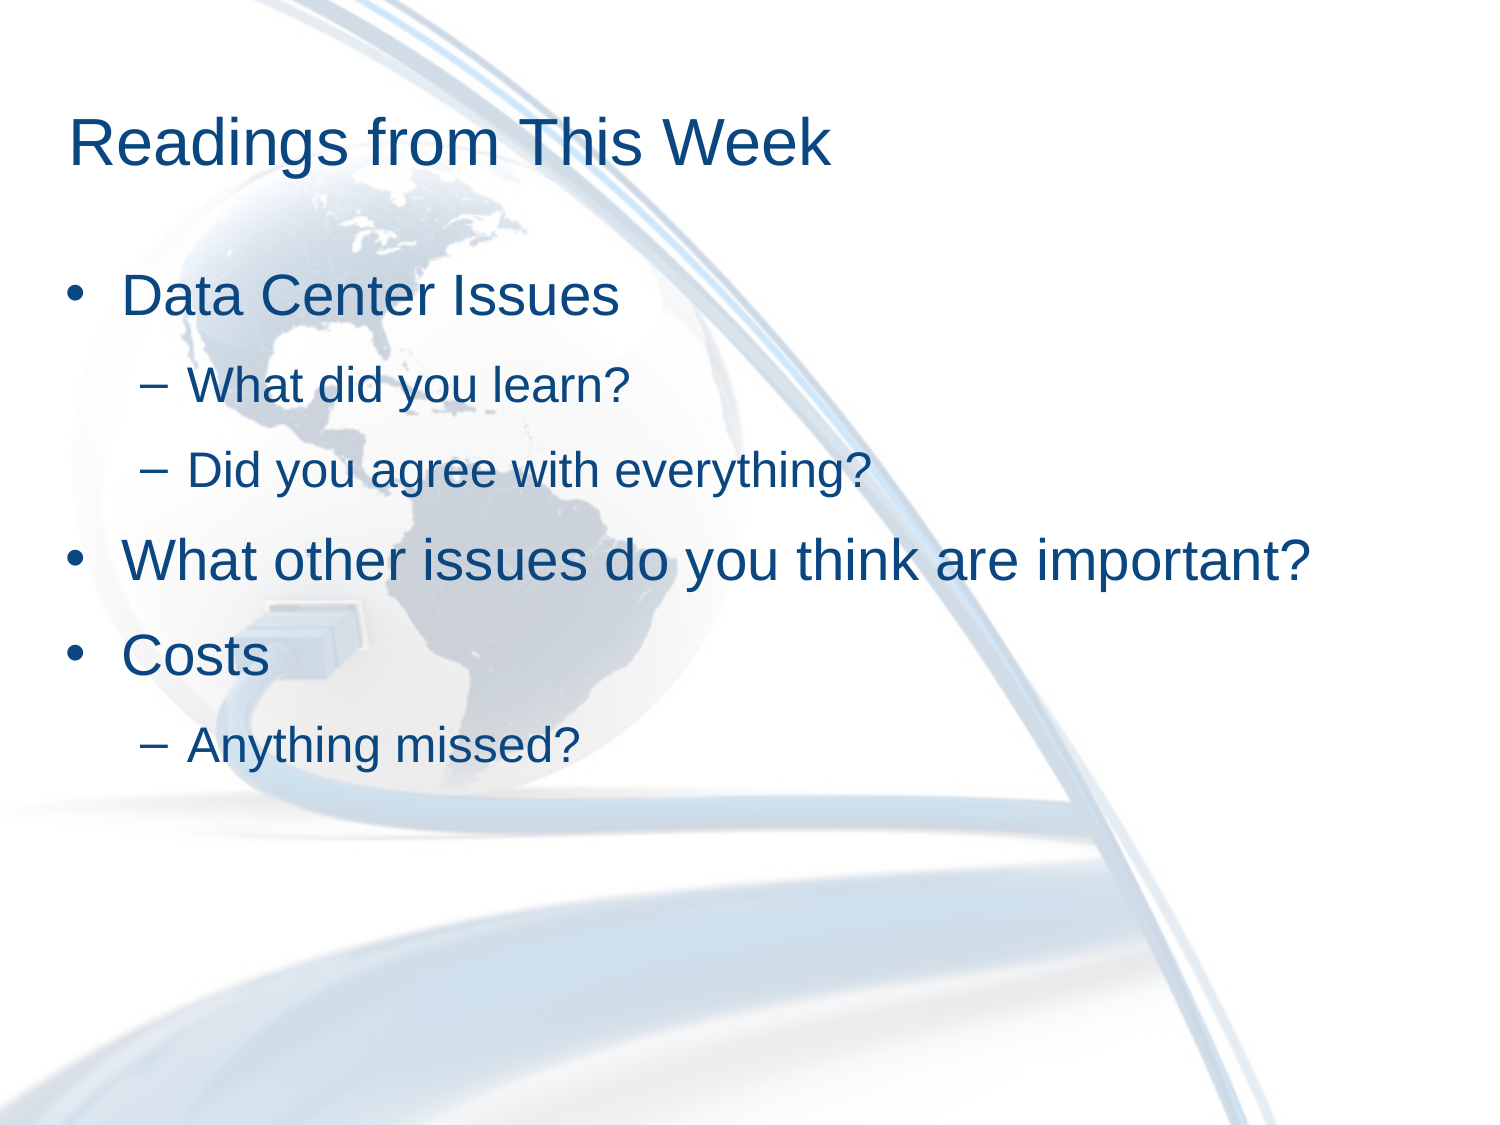

# Readings from This Week
Data Center Issues
What did you learn?
Did you agree with everything?
What other issues do you think are important?
Costs
Anything missed?
126